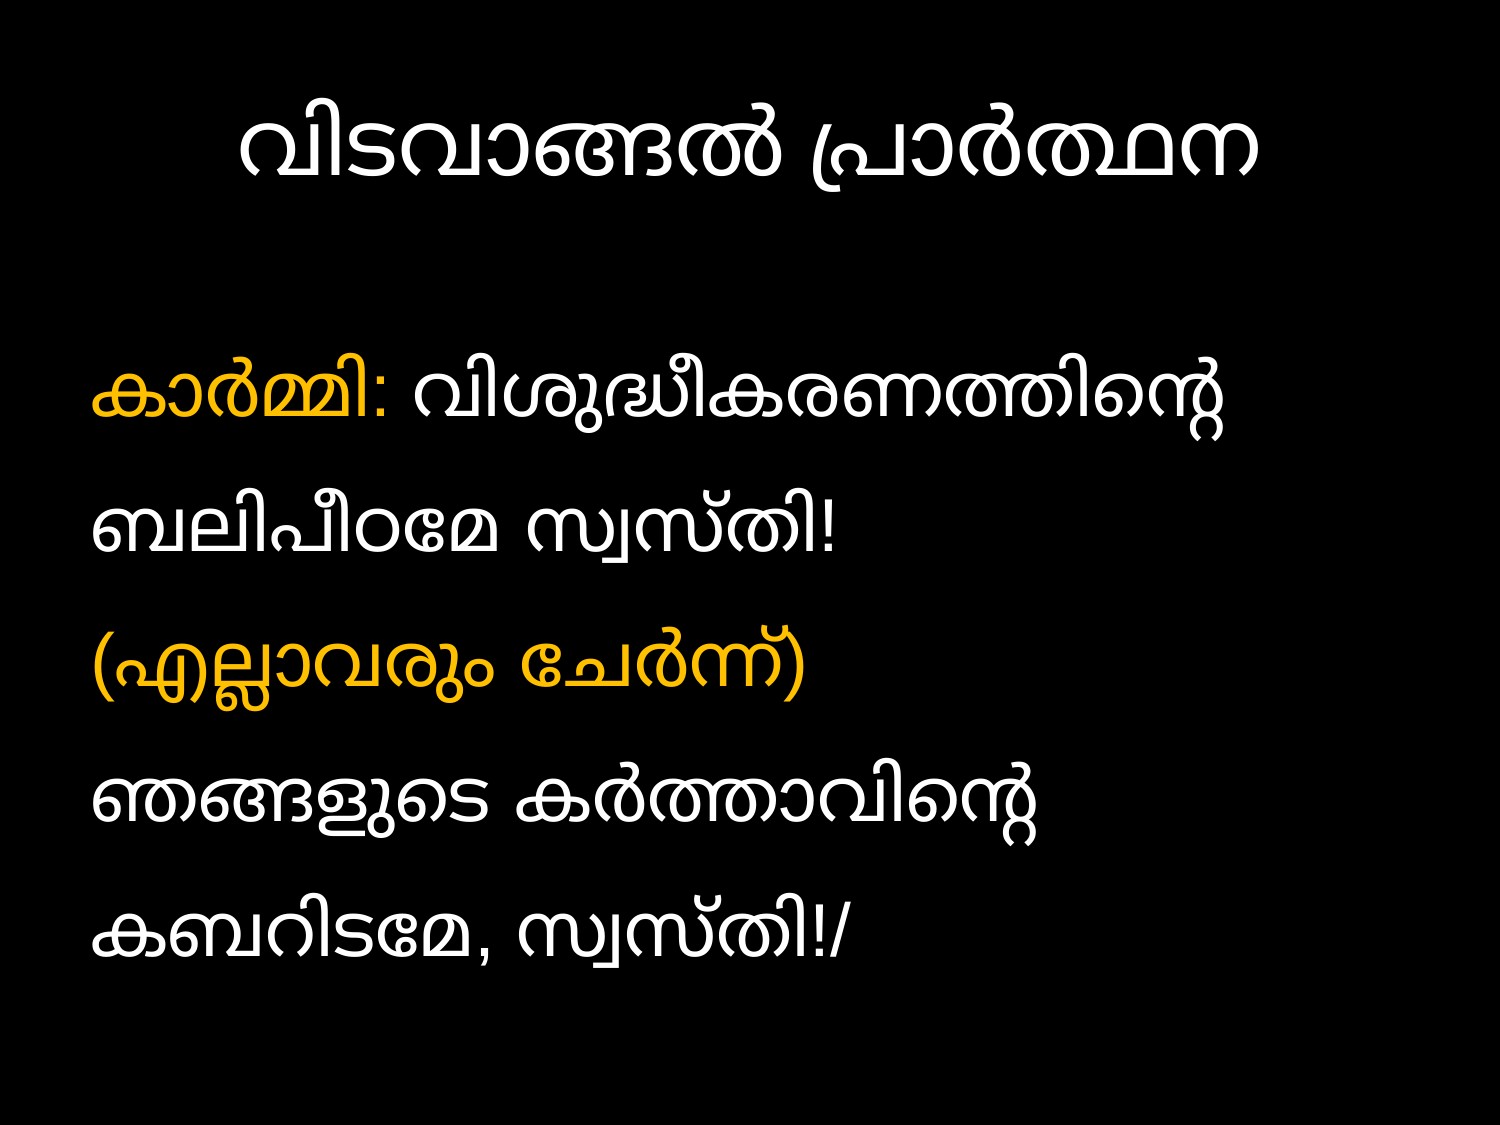

# വിടവാങ്ങല്‍ പ്രാര്‍ത്ഥന
കാര്‍മ്മി: വിശുദ്ധീകരണത്തിന്‍റെ
ബലിപീഠമേ സ്വസ്തി!
(എല്ലാവരും ചേര്‍ന്ന്)
ഞങ്ങളുടെ കര്‍ത്താവിന്‍റെ കബറിടമേ, സ്വസ്തി!/